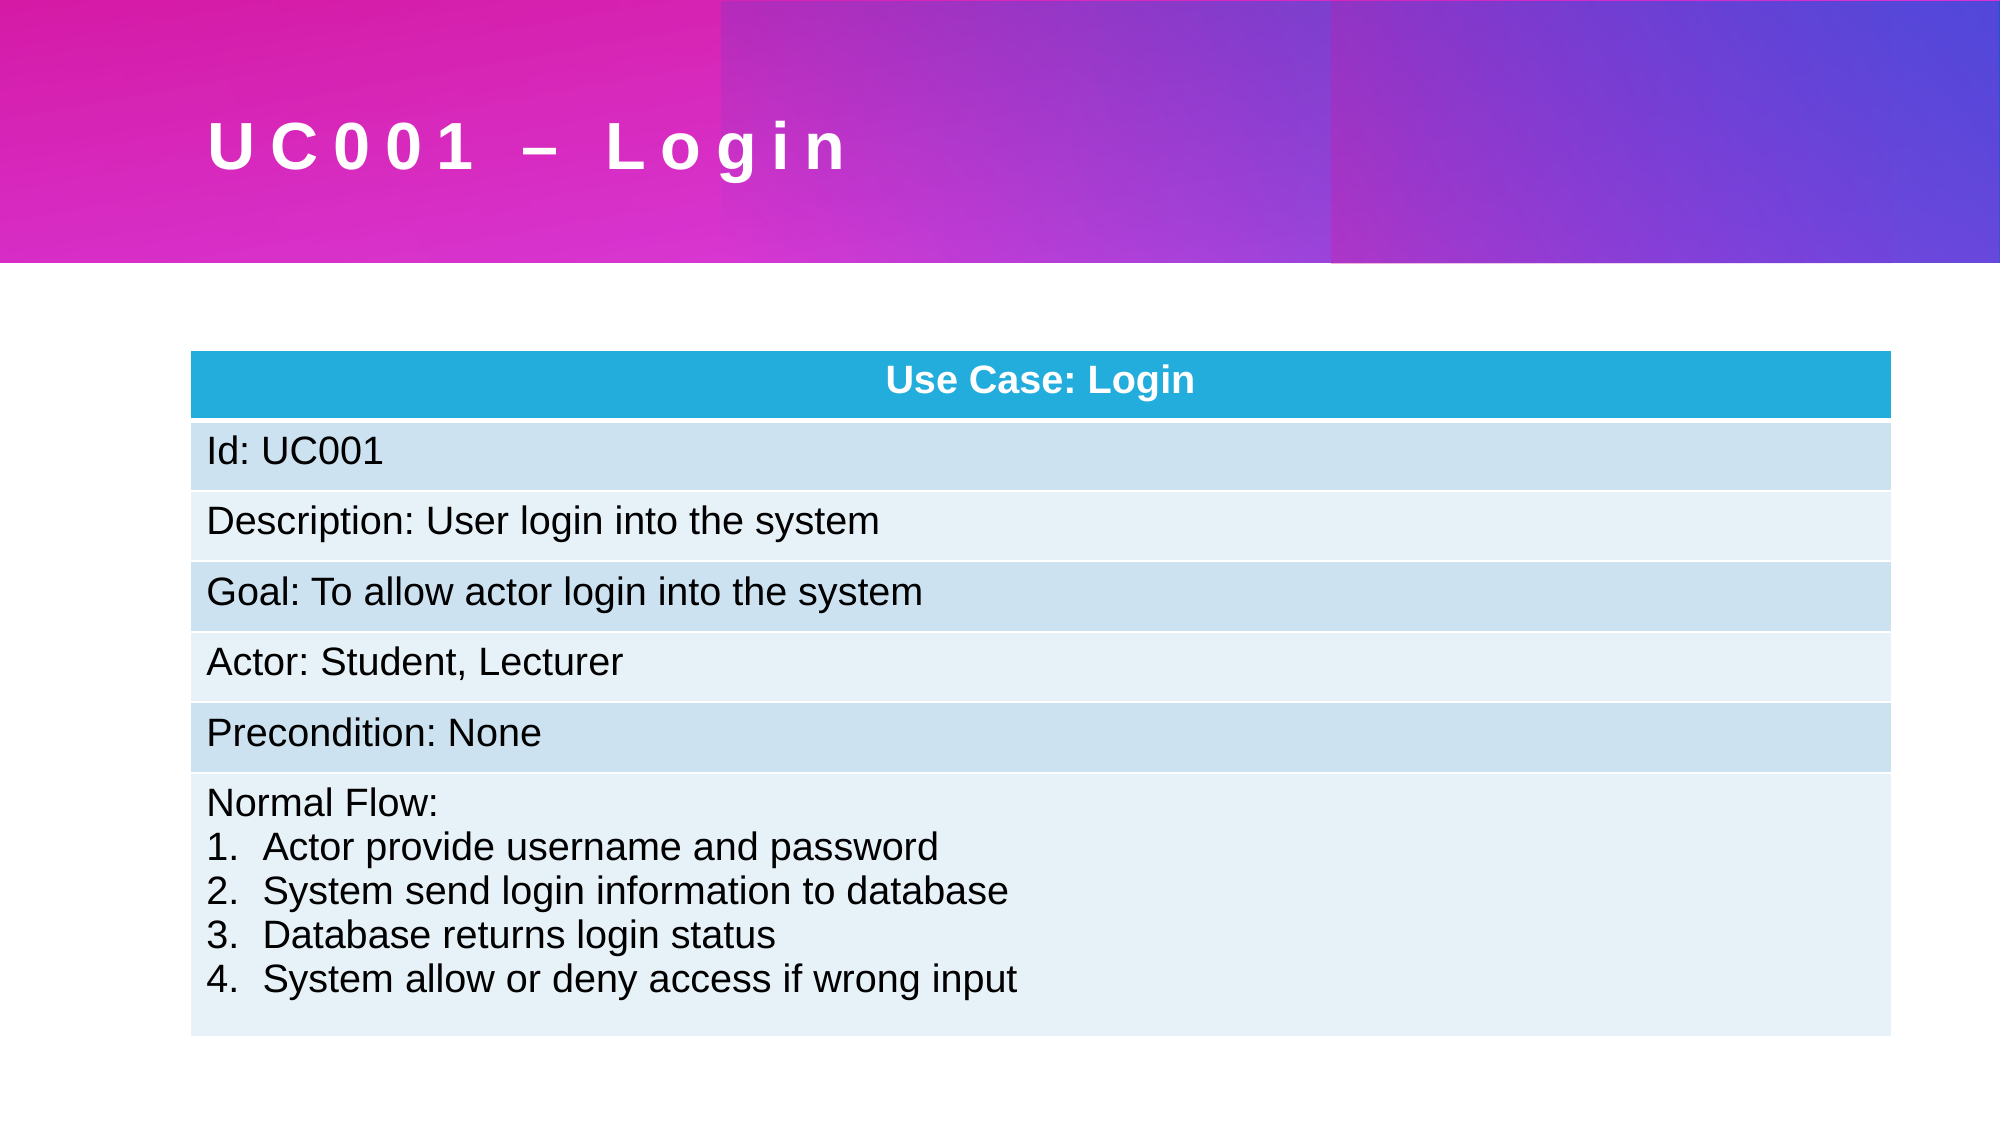

# UC001 – Login
| Use Case: Login |
| --- |
| Id: UC001 |
| Description: User login into the system |
| Goal: To allow actor login into the system |
| Actor: Student, Lecturer |
| Precondition: None |
| Normal Flow: Actor provide username and password System send login information to database Database returns login status System allow or deny access if wrong input |